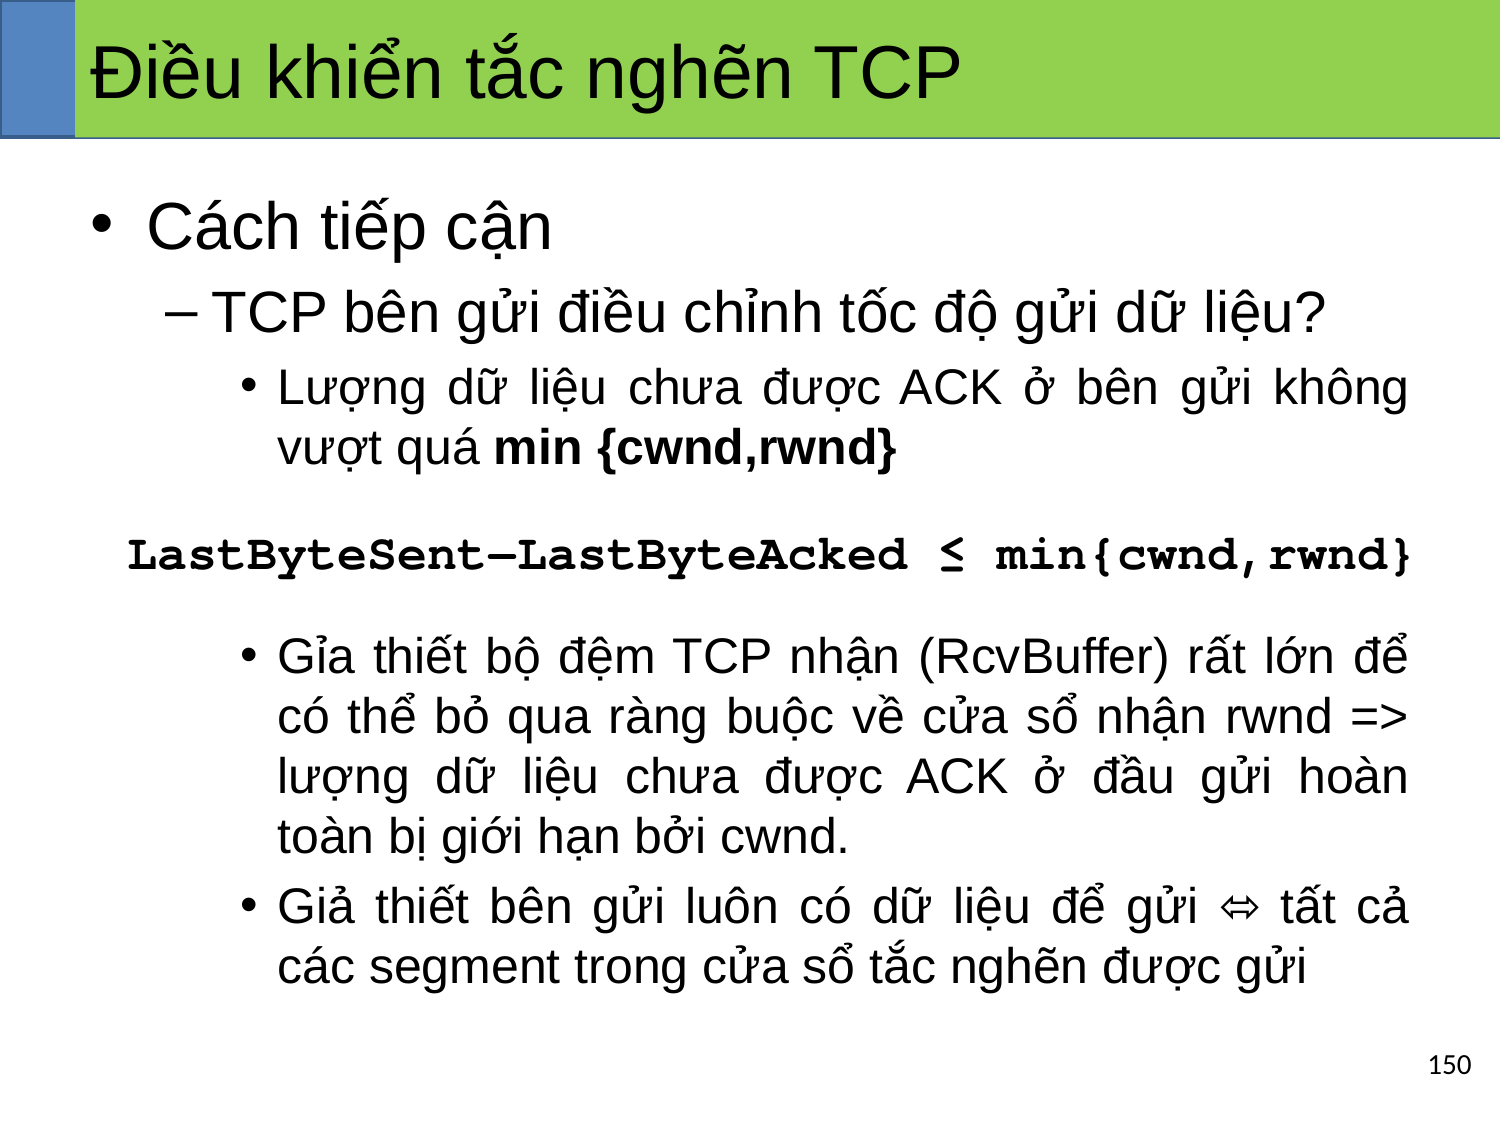

# Điều khiển tắc nghẽn TCP
Cách tiếp cận
TCP bên gửi điều chỉnh tốc độ gửi dữ liệu?
Lượng dữ liệu chưa được ACK ở bên gửi không vượt quá min {cwnd,rwnd}

Gỉa thiết bộ đệm TCP nhận (RcvBuffer) rất lớn để có thể bỏ qua ràng buộc về cửa sổ nhận rwnd => lượng dữ liệu chưa được ACK ở đầu gửi hoàn toàn bị giới hạn bởi cwnd.
Giả thiết bên gửi luôn có dữ liệu để gửi ⬄ tất cả các segment trong cửa sổ tắc nghẽn được gửi
LastByteSent−LastByteAcked ≤ min{cwnd,rwnd}
150